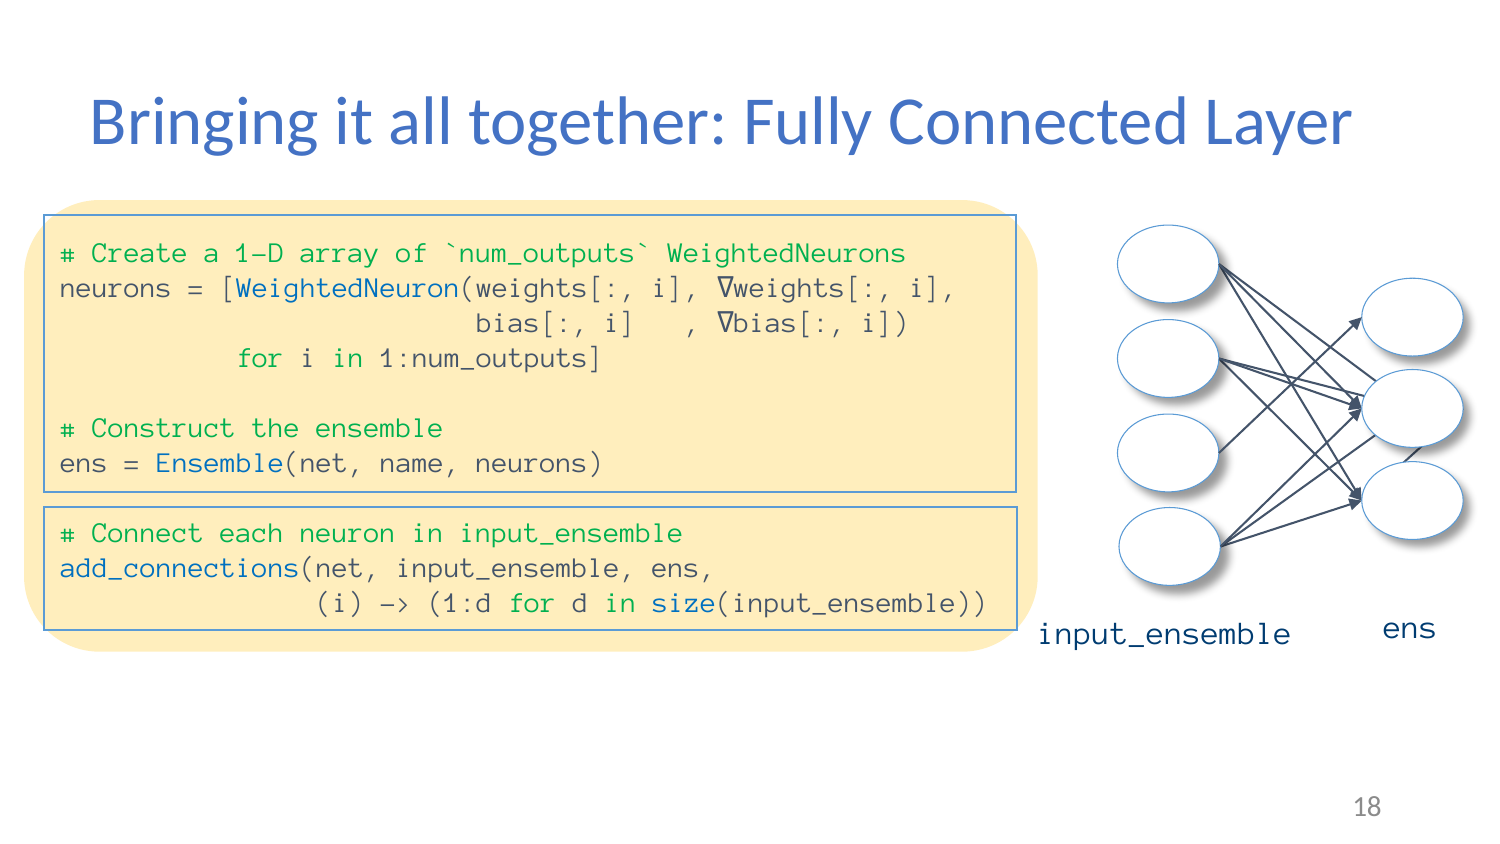

# Bringing it all together: Fully Connected Layer
# Create a 1-D array of `num_outputs` WeightedNeurons
neurons = [WeightedNeuron(weights[:, i], ∇weights[:, i],
                          bias[:, i]   , ∇bias[:, i])
           for i in 1:num_outputs]

# Construct the ensemble
ens = Ensemble(net, name, neurons)

# Connect each neuron in input_ensemble add_connections(net, input_ensemble, ens,
                (i) -> (1:d for d in size(input_ensemble))

ens

input_ensemble
18